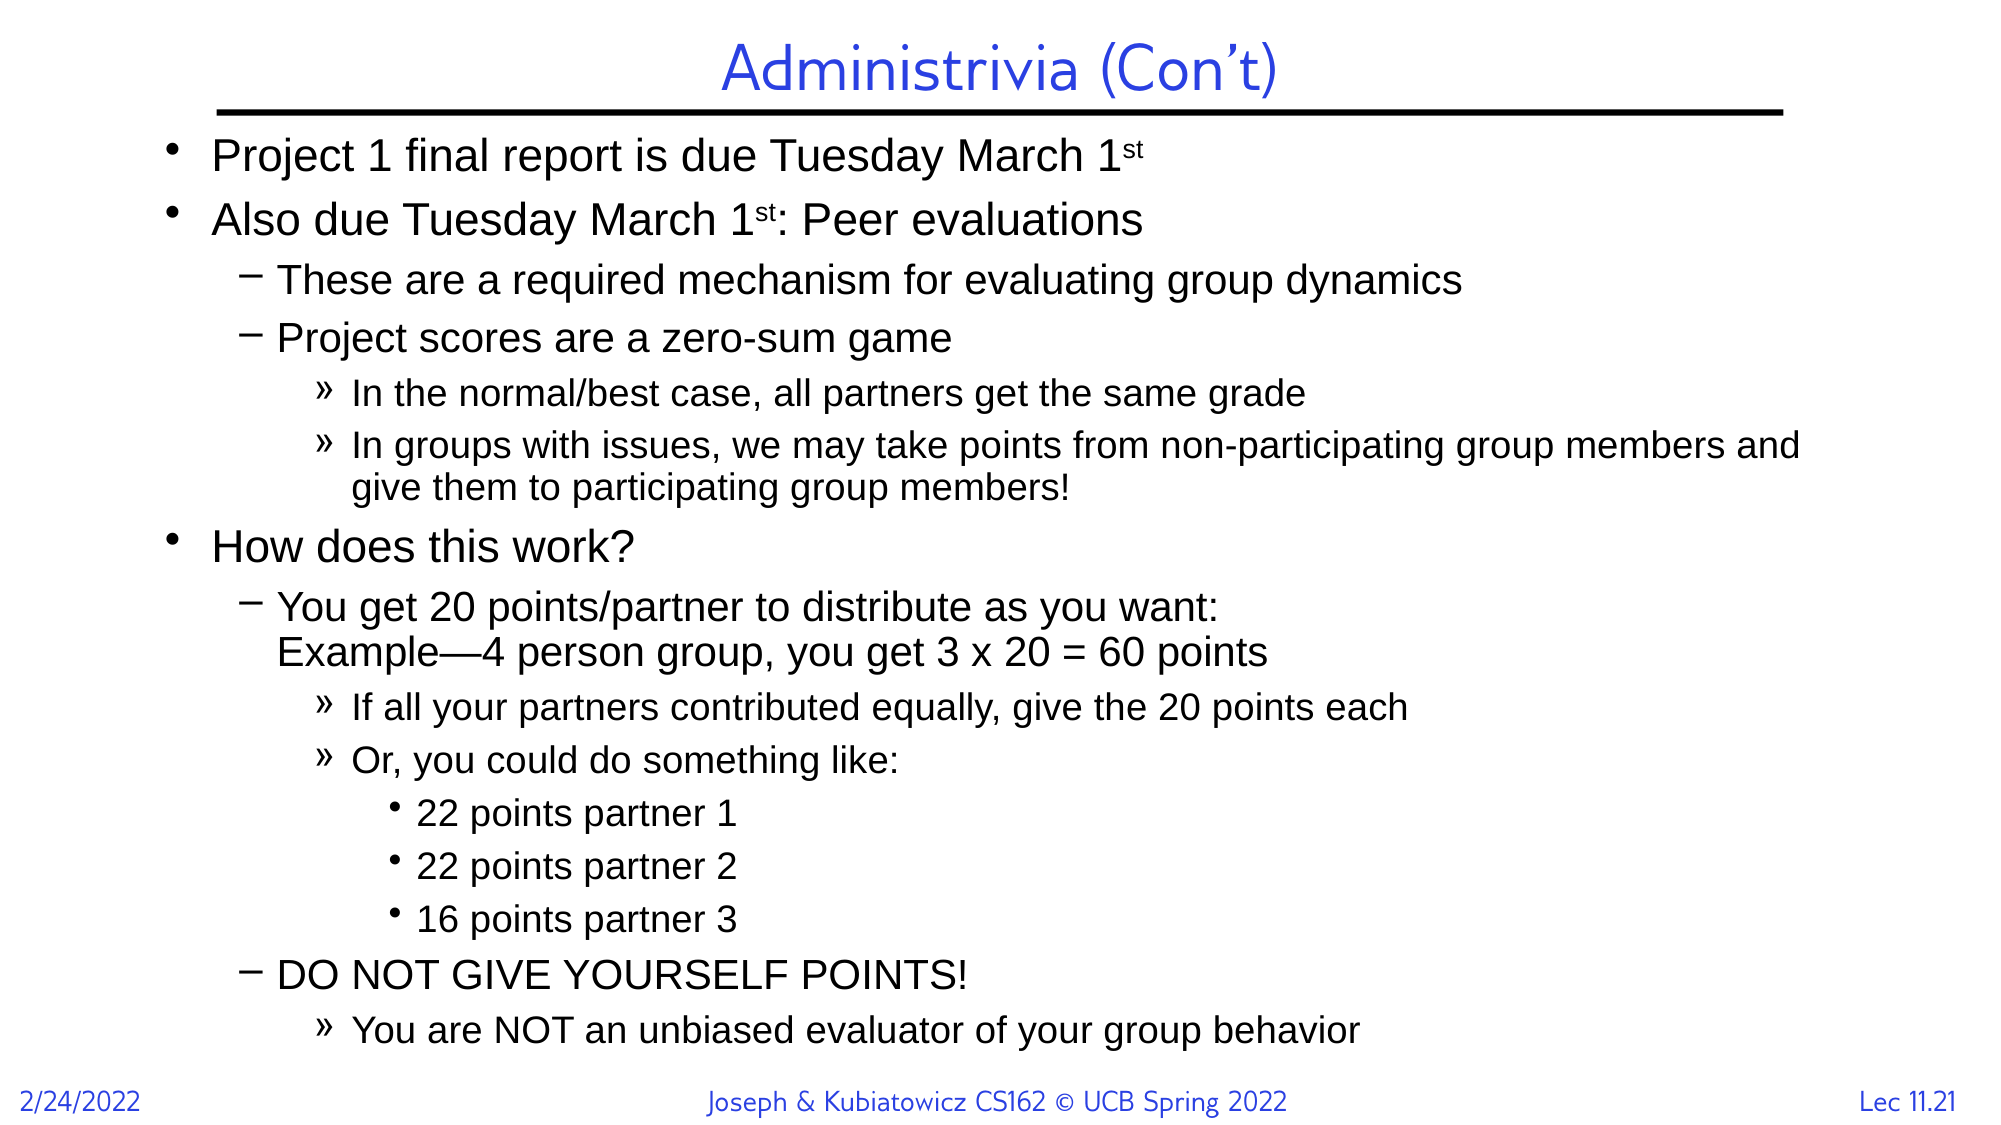

# Administrivia (Con’t)
Project 1 final report is due Tuesday March 1st
Also due Tuesday March 1st: Peer evaluations
These are a required mechanism for evaluating group dynamics
Project scores are a zero-sum game
In the normal/best case, all partners get the same grade
In groups with issues, we may take points from non-participating group members and give them to participating group members!
How does this work?
You get 20 points/partner to distribute as you want:
Example—4 person group, you get 3 x 20 = 60 points
If all your partners contributed equally, give the 20 points each
Or, you could do something like:
22 points partner 1
22 points partner 2
16 points partner 3
DO NOT GIVE YOURSELF POINTS!
You are NOT an unbiased evaluator of your group behavior